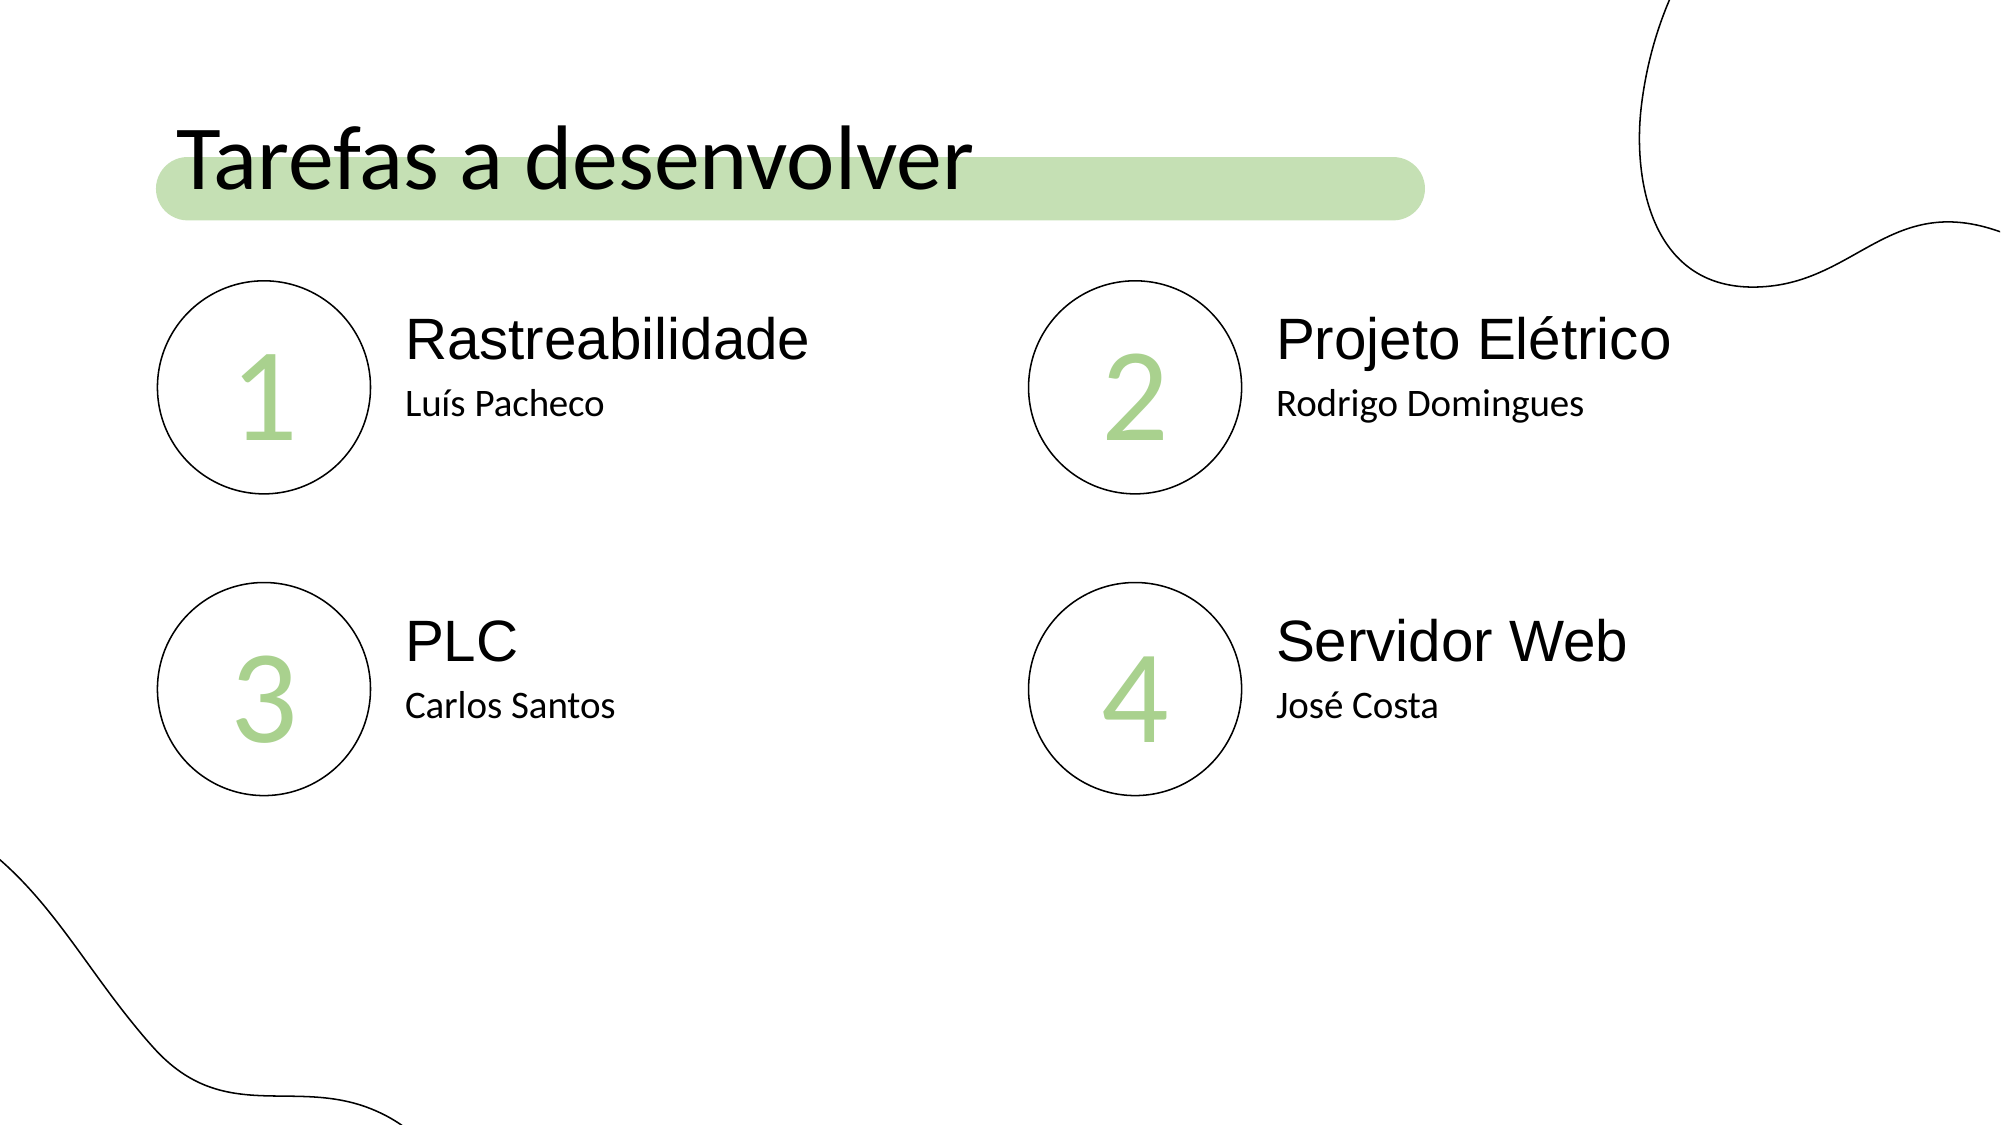

Tarefas a desenvolver

Rastreabilidade

Projeto Elétrico

# 1
2
Luís Pacheco
Rodrigo Domingues

PLC
Servidor Web
3
4
Carlos Santos
José Costa